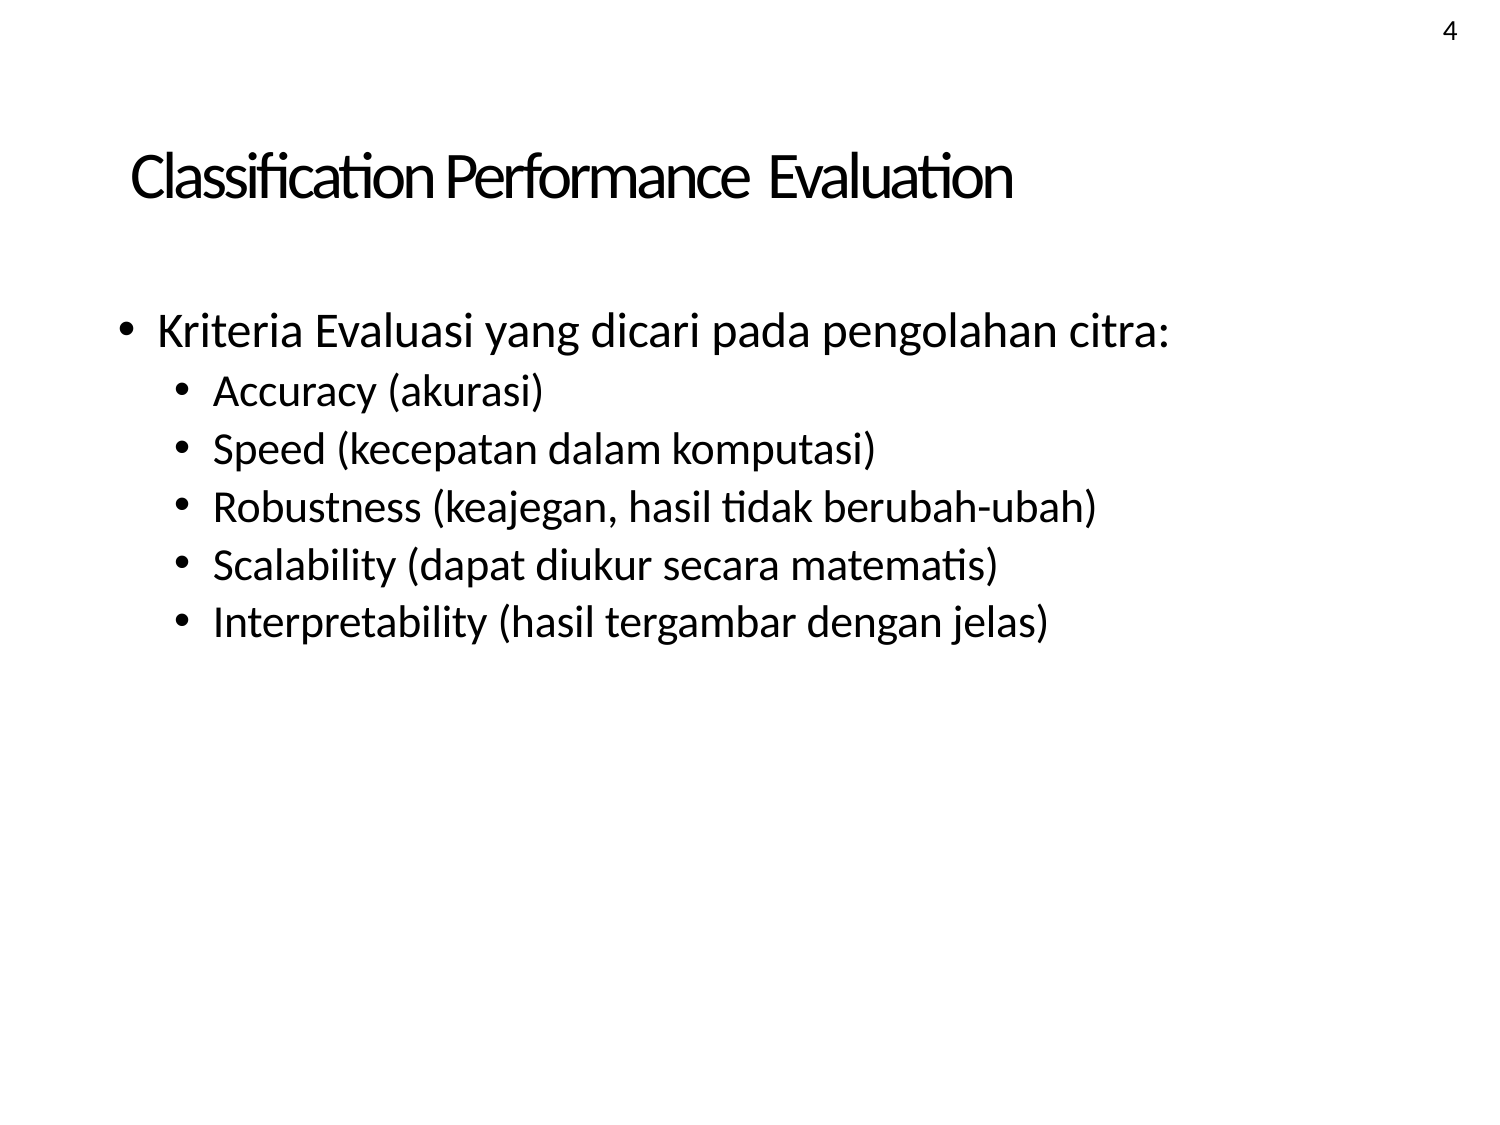

4
Classification Performance Evaluation
Kriteria Evaluasi yang dicari pada pengolahan citra:
Accuracy (akurasi)
Speed (kecepatan dalam komputasi)
Robustness (keajegan, hasil tidak berubah-ubah)
Scalability (dapat diukur secara matematis)
Interpretability (hasil tergambar dengan jelas)